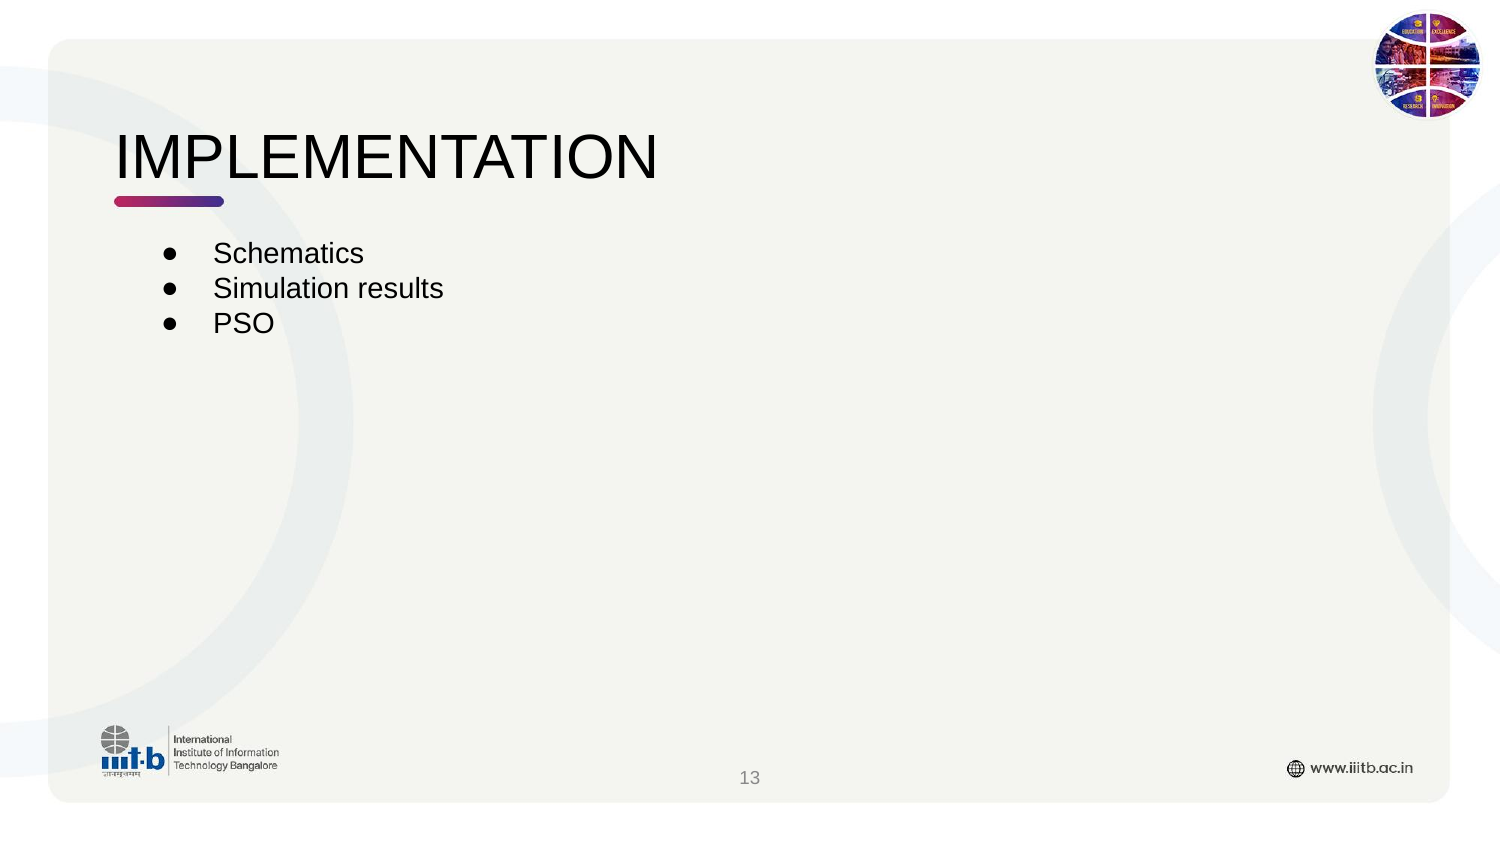

# IMPLEMENTATION
Schematics
Simulation results
PSO
13